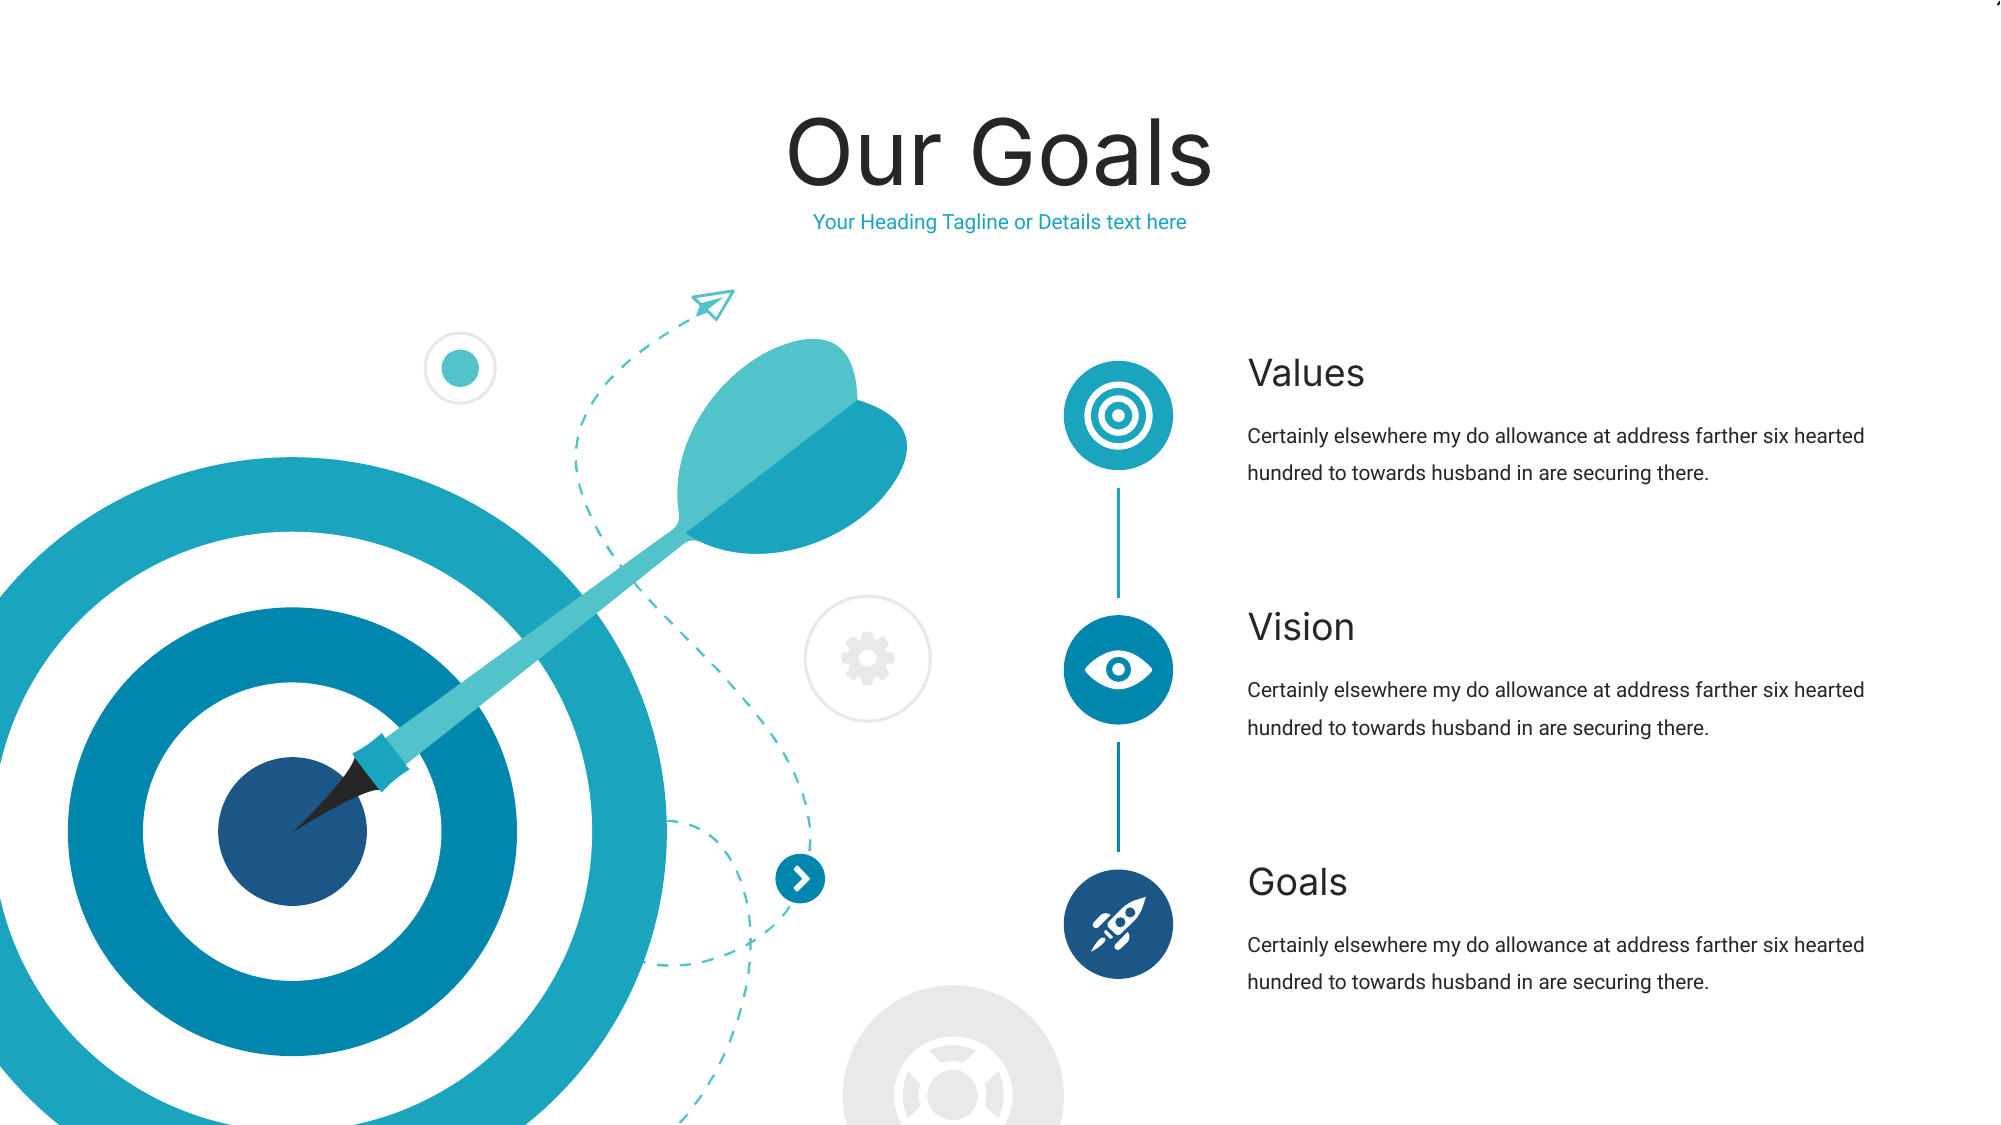

Our Goals
Your Heading Tagline or Details text here

Values

Certainly elsewhere my do allowance at address farther six hearted hundred to towards husband in are securing there.

Vision

Certainly elsewhere my do allowance at address farther six hearted hundred to towards husband in are securing there.

Goals

Certainly elsewhere my do allowance at address farther six hearted hundred to towards husband in are securing there.